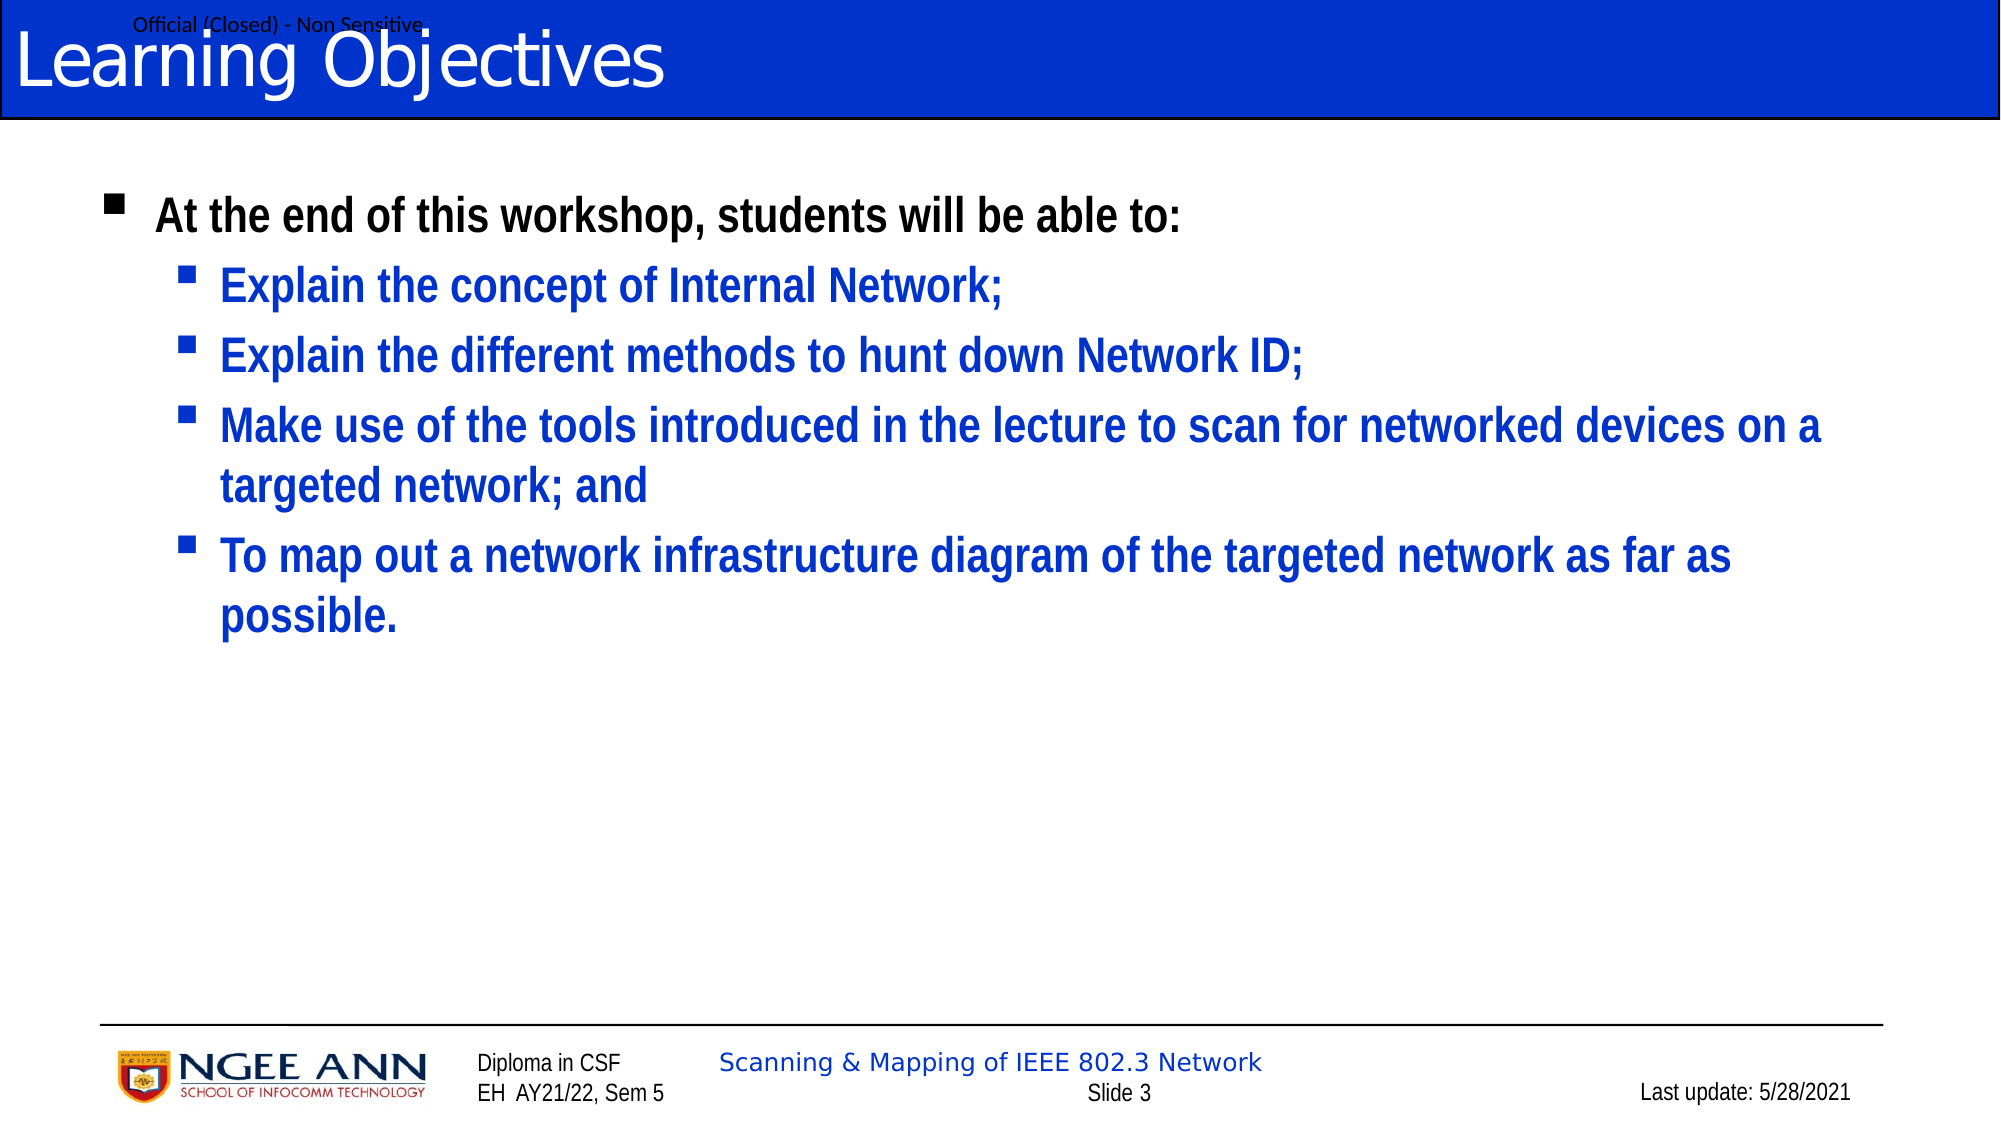

# Learning Objectives
At the end of this workshop, students will be able to:
Explain the concept of Internal Network;
Explain the different methods to hunt down Network ID;
Make use of the tools introduced in the lecture to scan for networked devices on a targeted network; and
To map out a network infrastructure diagram of the targeted network as far as possible.